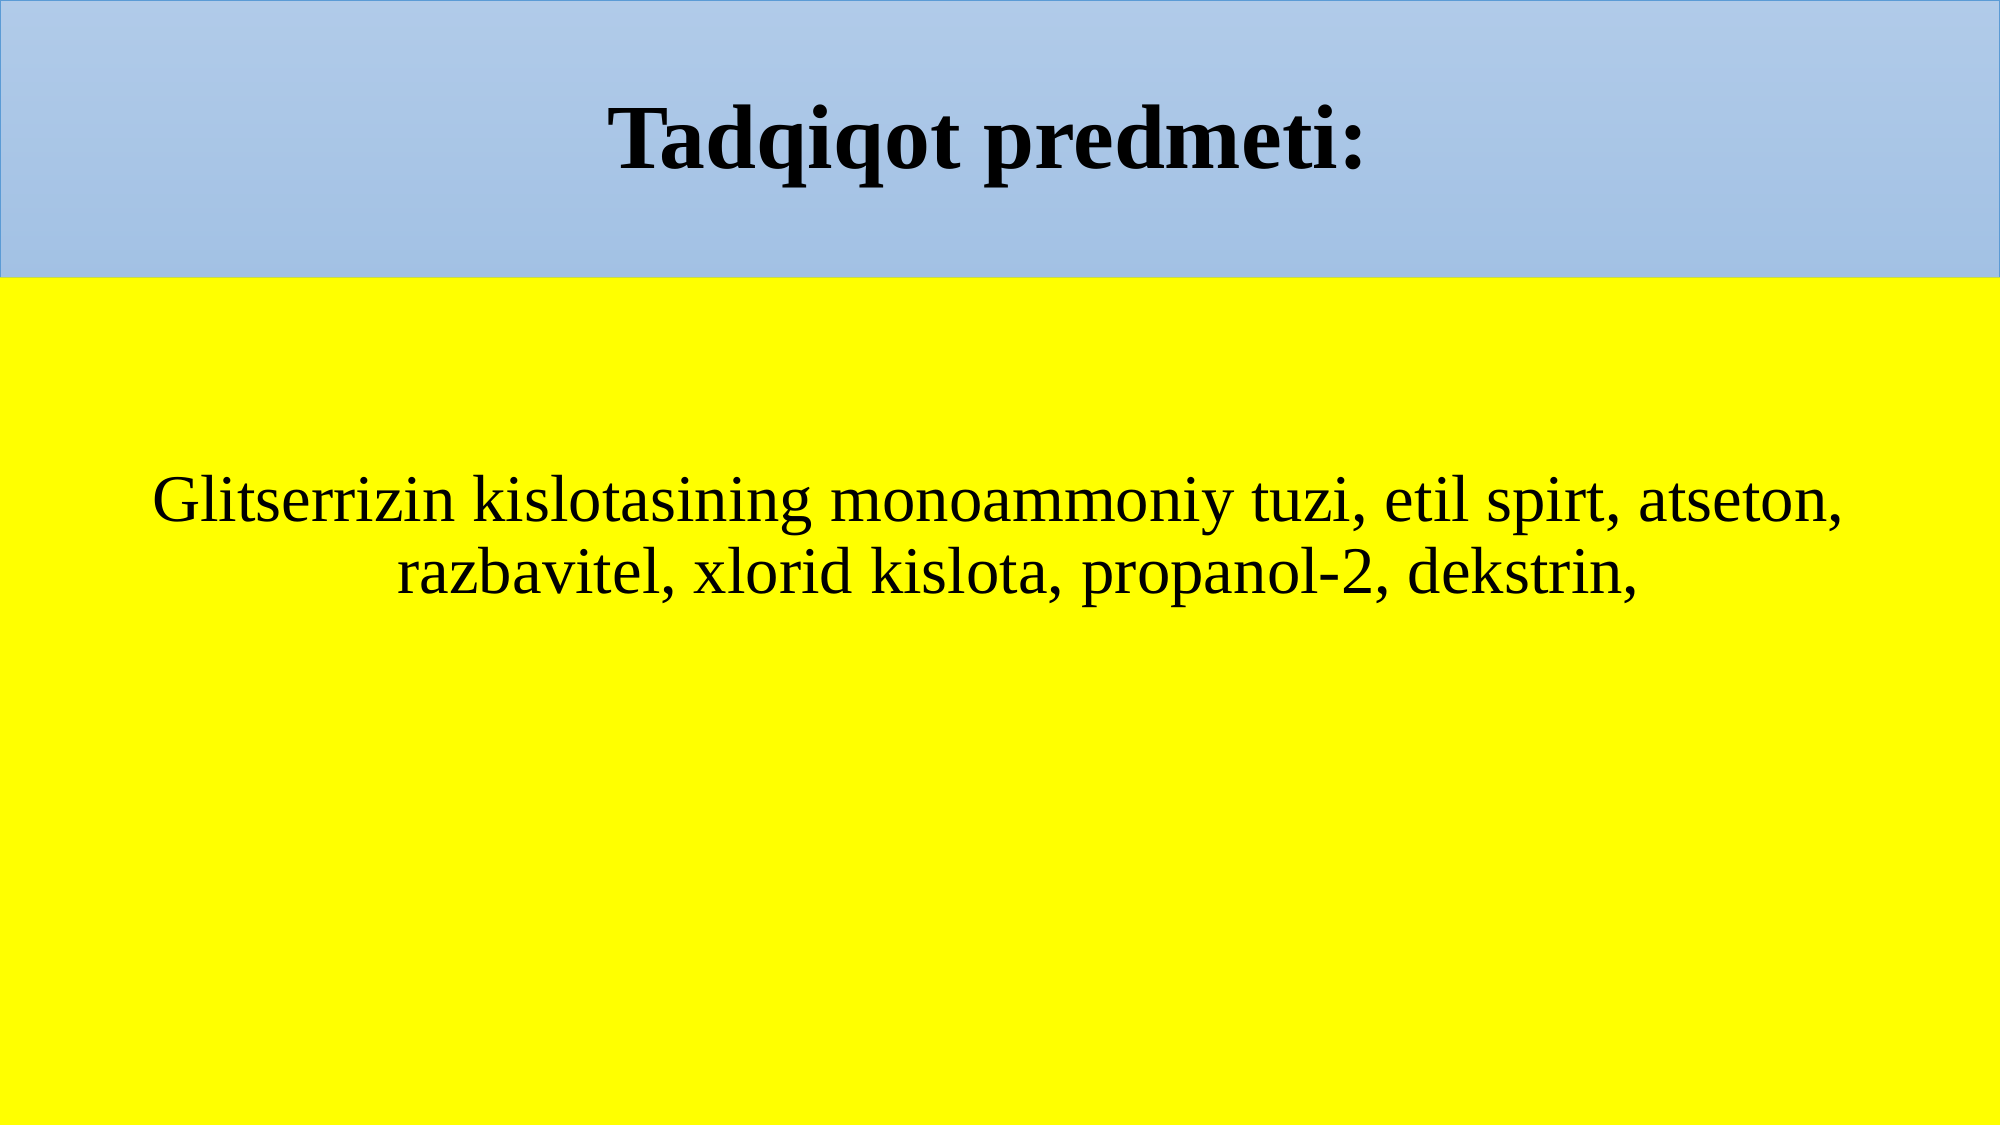

# Tadqiqot predmeti:

Glitserrizin kislotasining monoammoniy tuzi, etil spirt, atseton, razbavitel, xlorid kislota, propanol-2, dekstrin,